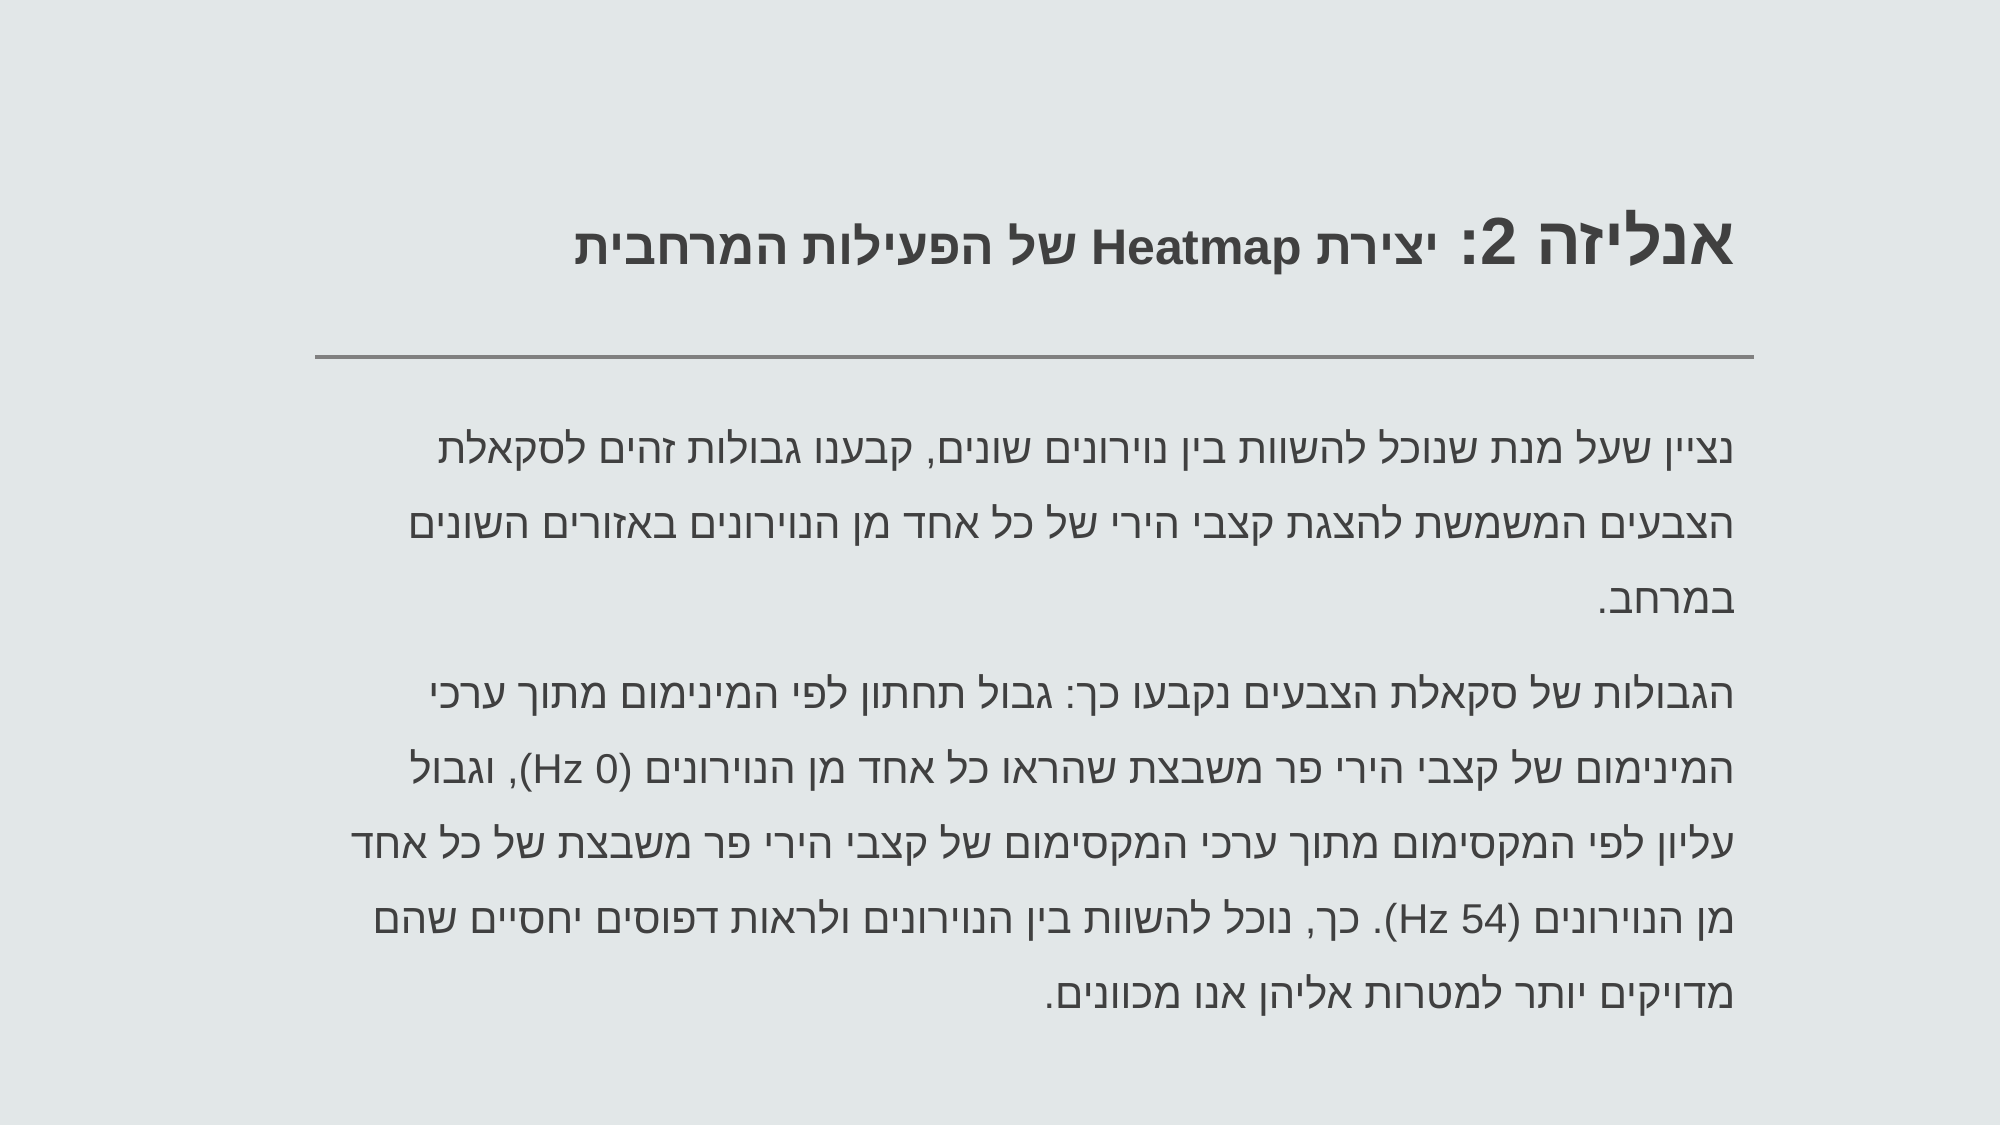

# אנליזה 2: יצירת Heatmap של הפעילות המרחבית
נציין שעל מנת שנוכל להשוות בין נוירונים שונים, קבענו גבולות זהים לסקאלת הצבעים המשמשת להצגת קצבי הירי של כל אחד מן הנוירונים באזורים השונים במרחב.
הגבולות של סקאלת הצבעים נקבעו כך: גבול תחתון לפי המינימום מתוך ערכי המינימום של קצבי הירי פר משבצת שהראו כל אחד מן הנוירונים (0 Hz), וגבול עליון לפי המקסימום מתוך ערכי המקסימום של קצבי הירי פר משבצת של כל אחד מן הנוירונים (54 Hz). כך, נוכל להשוות בין הנוירונים ולראות דפוסים יחסיים שהם מדויקים יותר למטרות אליהן אנו מכוונים.